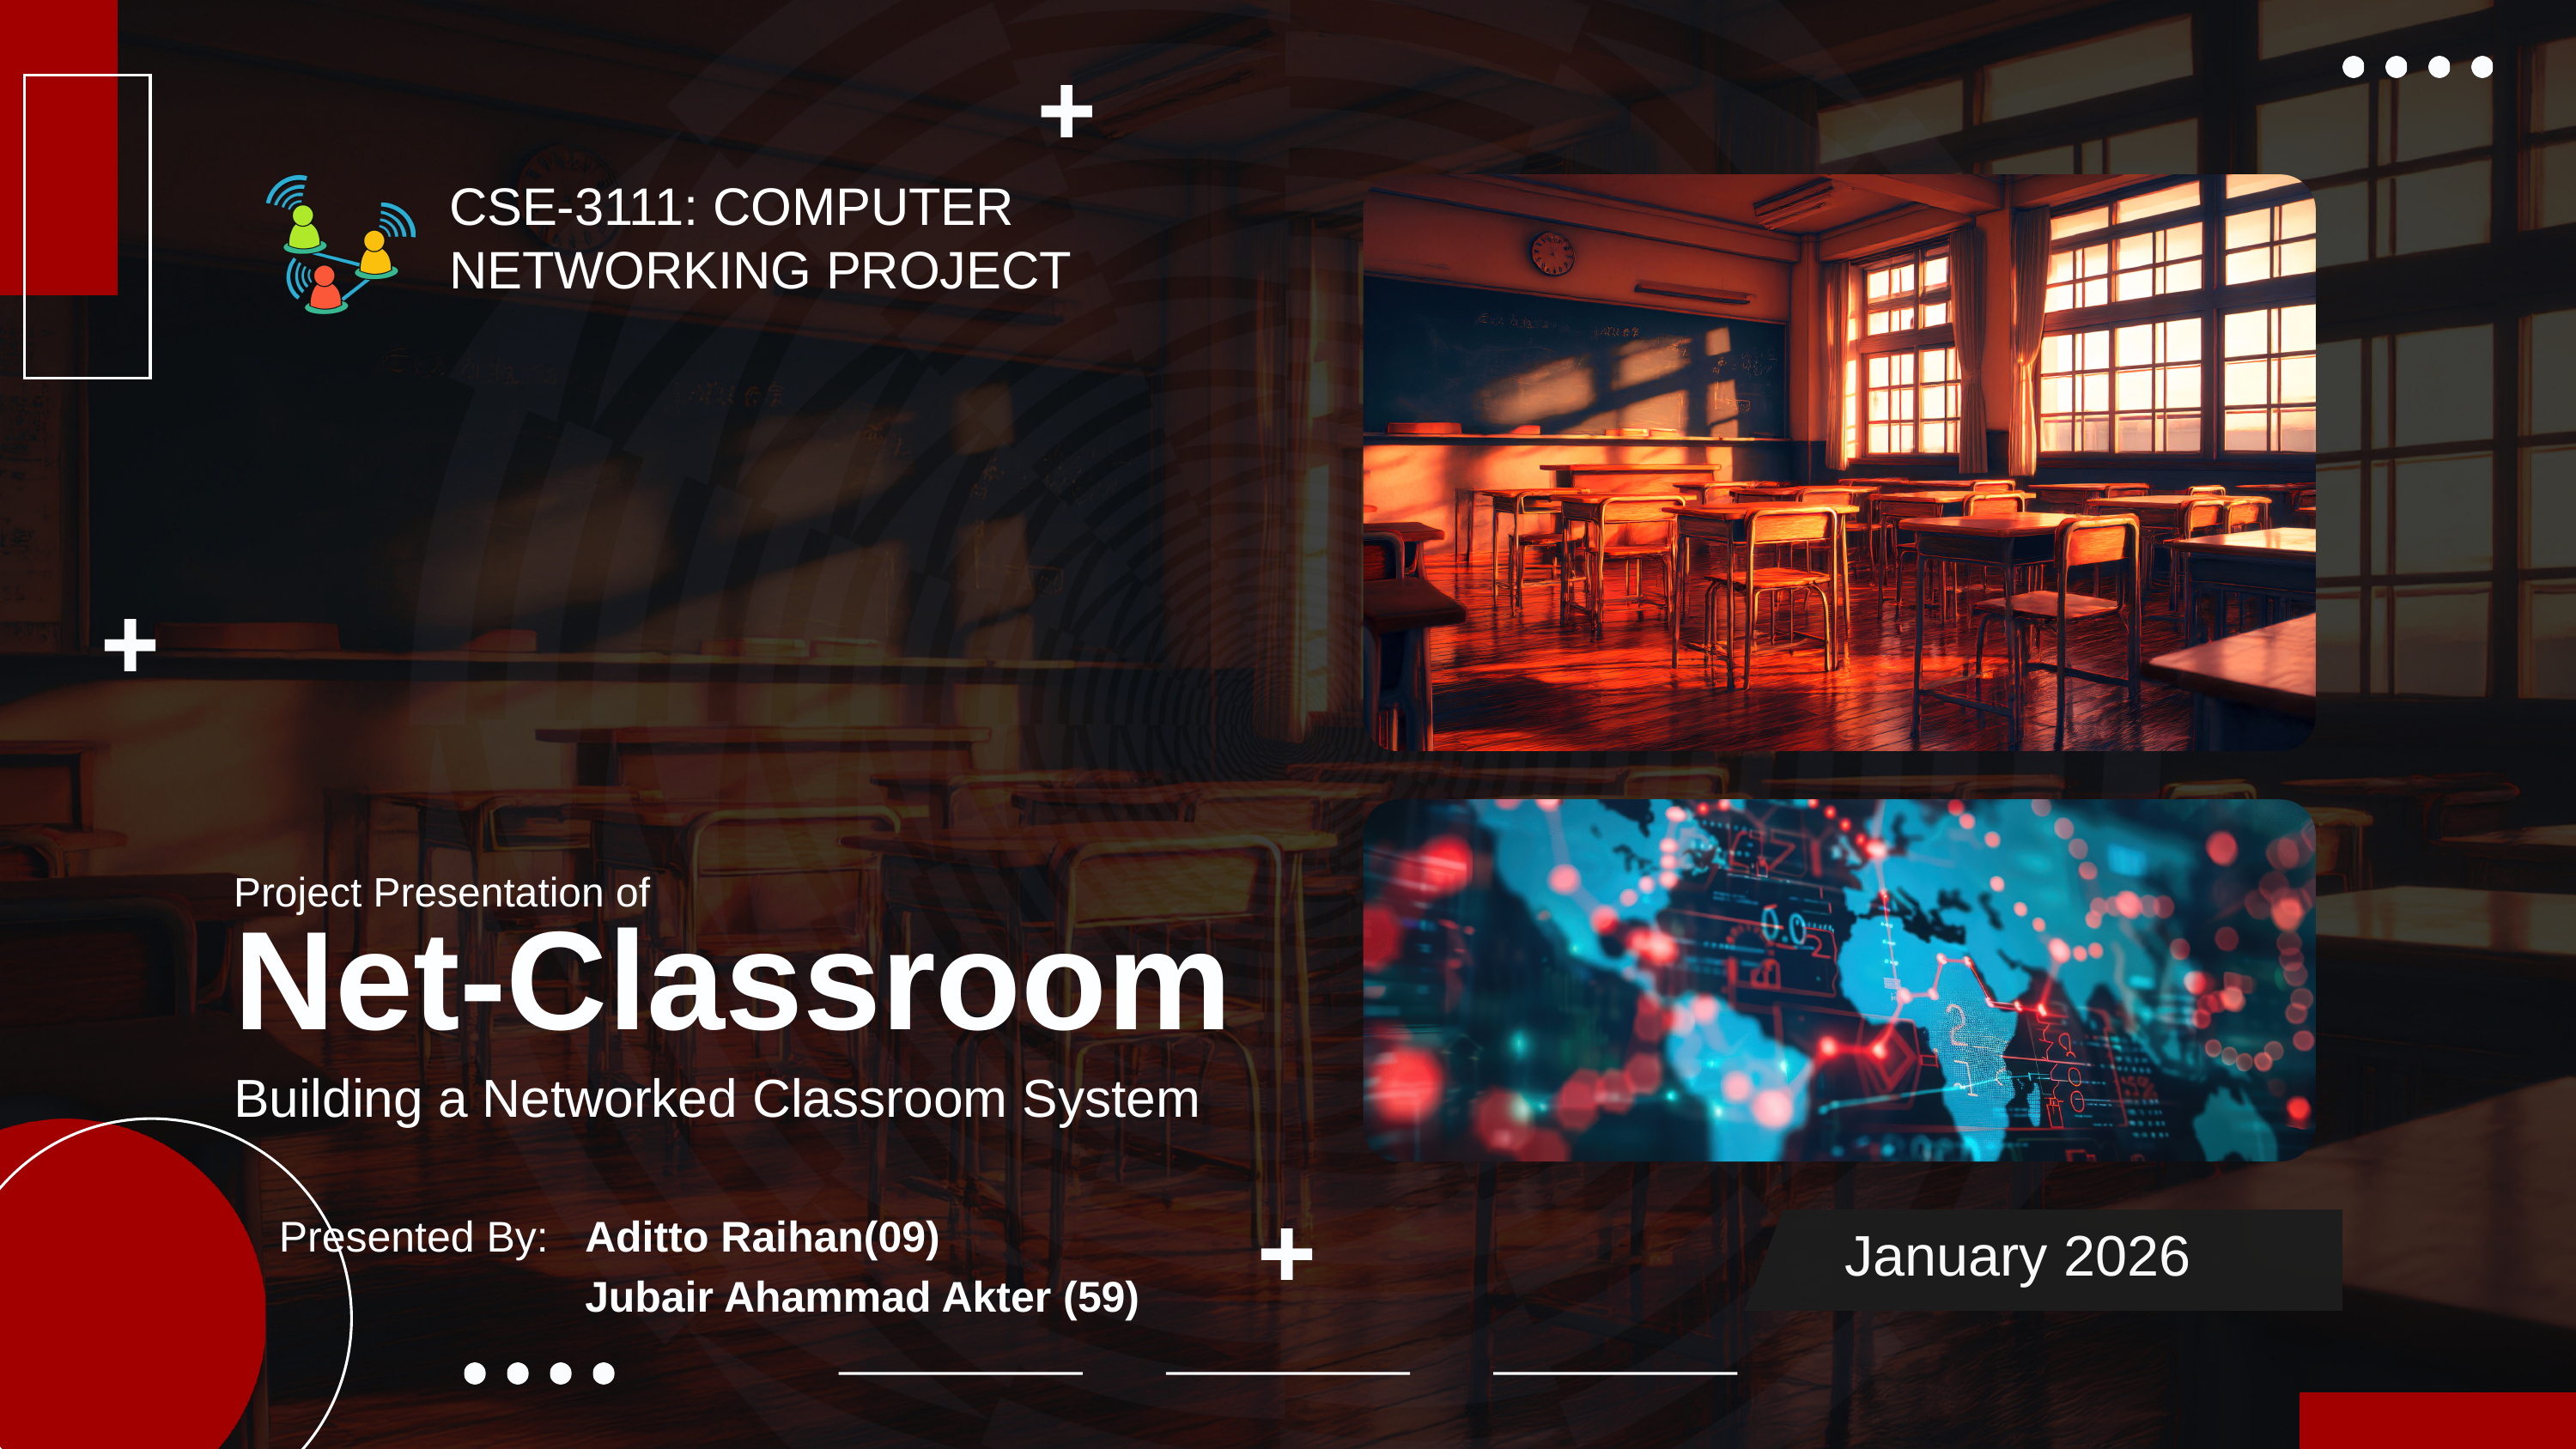

CSE-3111: COMPUTER
NETWORKING PROJECT

Project Presentation of
Net-Classroom
Building a Networked Classroom System

Presented By:
Aditto Raihan(09)
Jubair Ahammad Akter (59)

January 2026